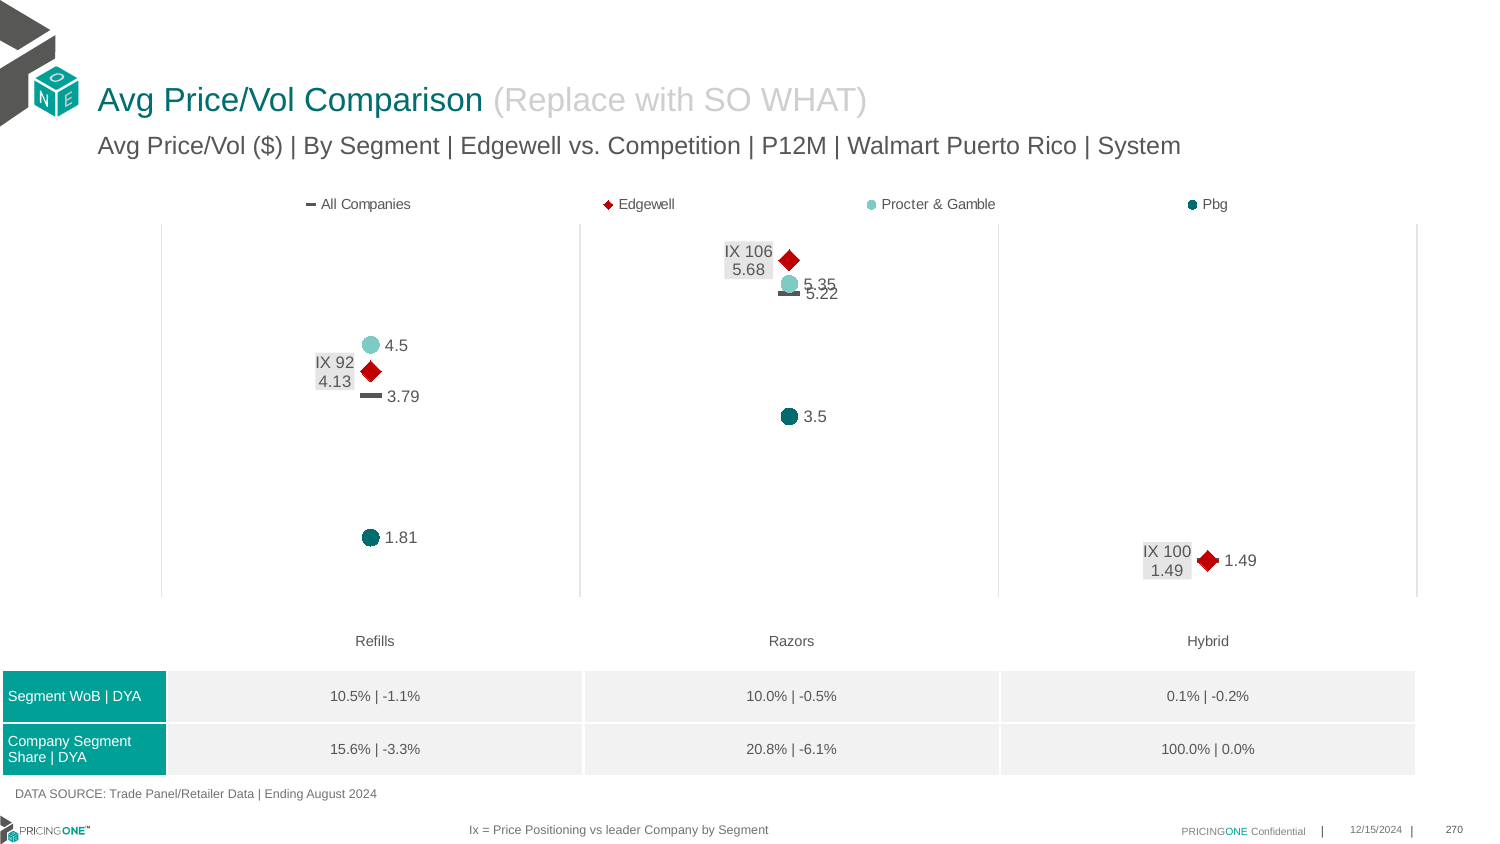

# Avg Price/Vol Comparison (Replace with SO WHAT)
Avg Price/Vol ($) | By Segment | Edgewell vs. Competition | P12M | Walmart Puerto Rico | System

### Chart

| Category | All Companies | Edgewell | Procter & Gamble | Pbg |
|---|---|---|---|---|
| IX 92 | 3.79 | 4.13 | 4.5 | 1.81 |
| IX 106 | 5.22 | 5.68 | 5.35 | 3.5 |
| IX 100 | 1.49 | 1.49 | None | None |
|  | Refills | Razors | Hybrid |
| --- | --- | --- | --- |
| Segment WoB | DYA | 10.5% | -1.1% | 10.0% | -0.5% | 0.1% | -0.2% |
| Company Segment Share | DYA | 15.6% | -3.3% | 20.8% | -6.1% | 100.0% | 0.0% |
DATA SOURCE: Trade Panel/Retailer Data | Ending August 2024
Ix = Price Positioning vs leader Company by Segment
12/15/2024
270